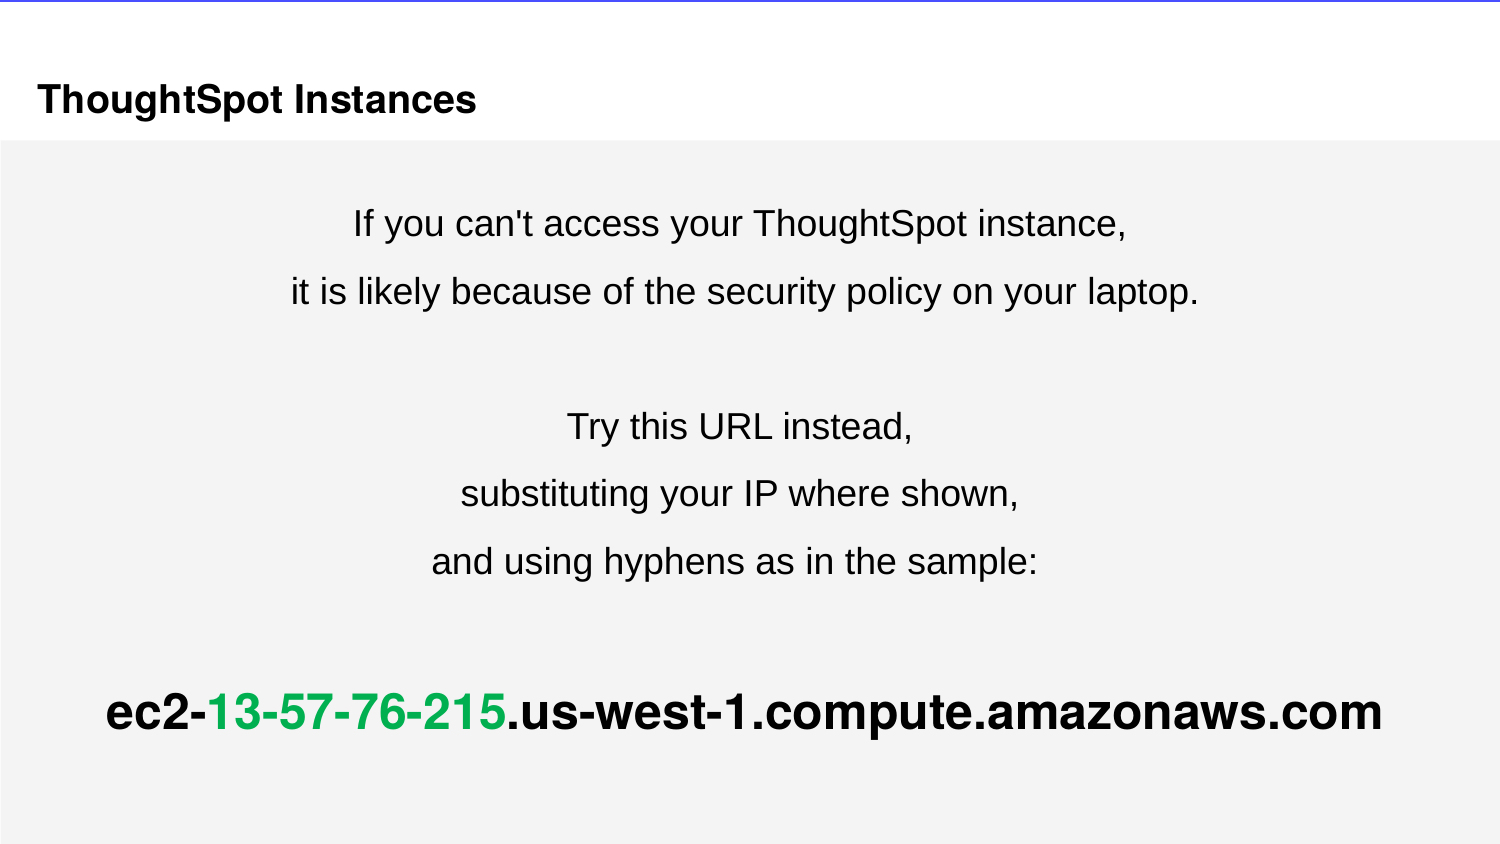

# ThoughtSpot Instances
If you can't access your ThoughtSpot instance,
it is likely because of the security policy on your laptop.

Try this URL instead,
substituting your IP where shown,
and using hyphens as in the sample:

ec2-13-57-76-215.us-west-1.compute.amazonaws.com